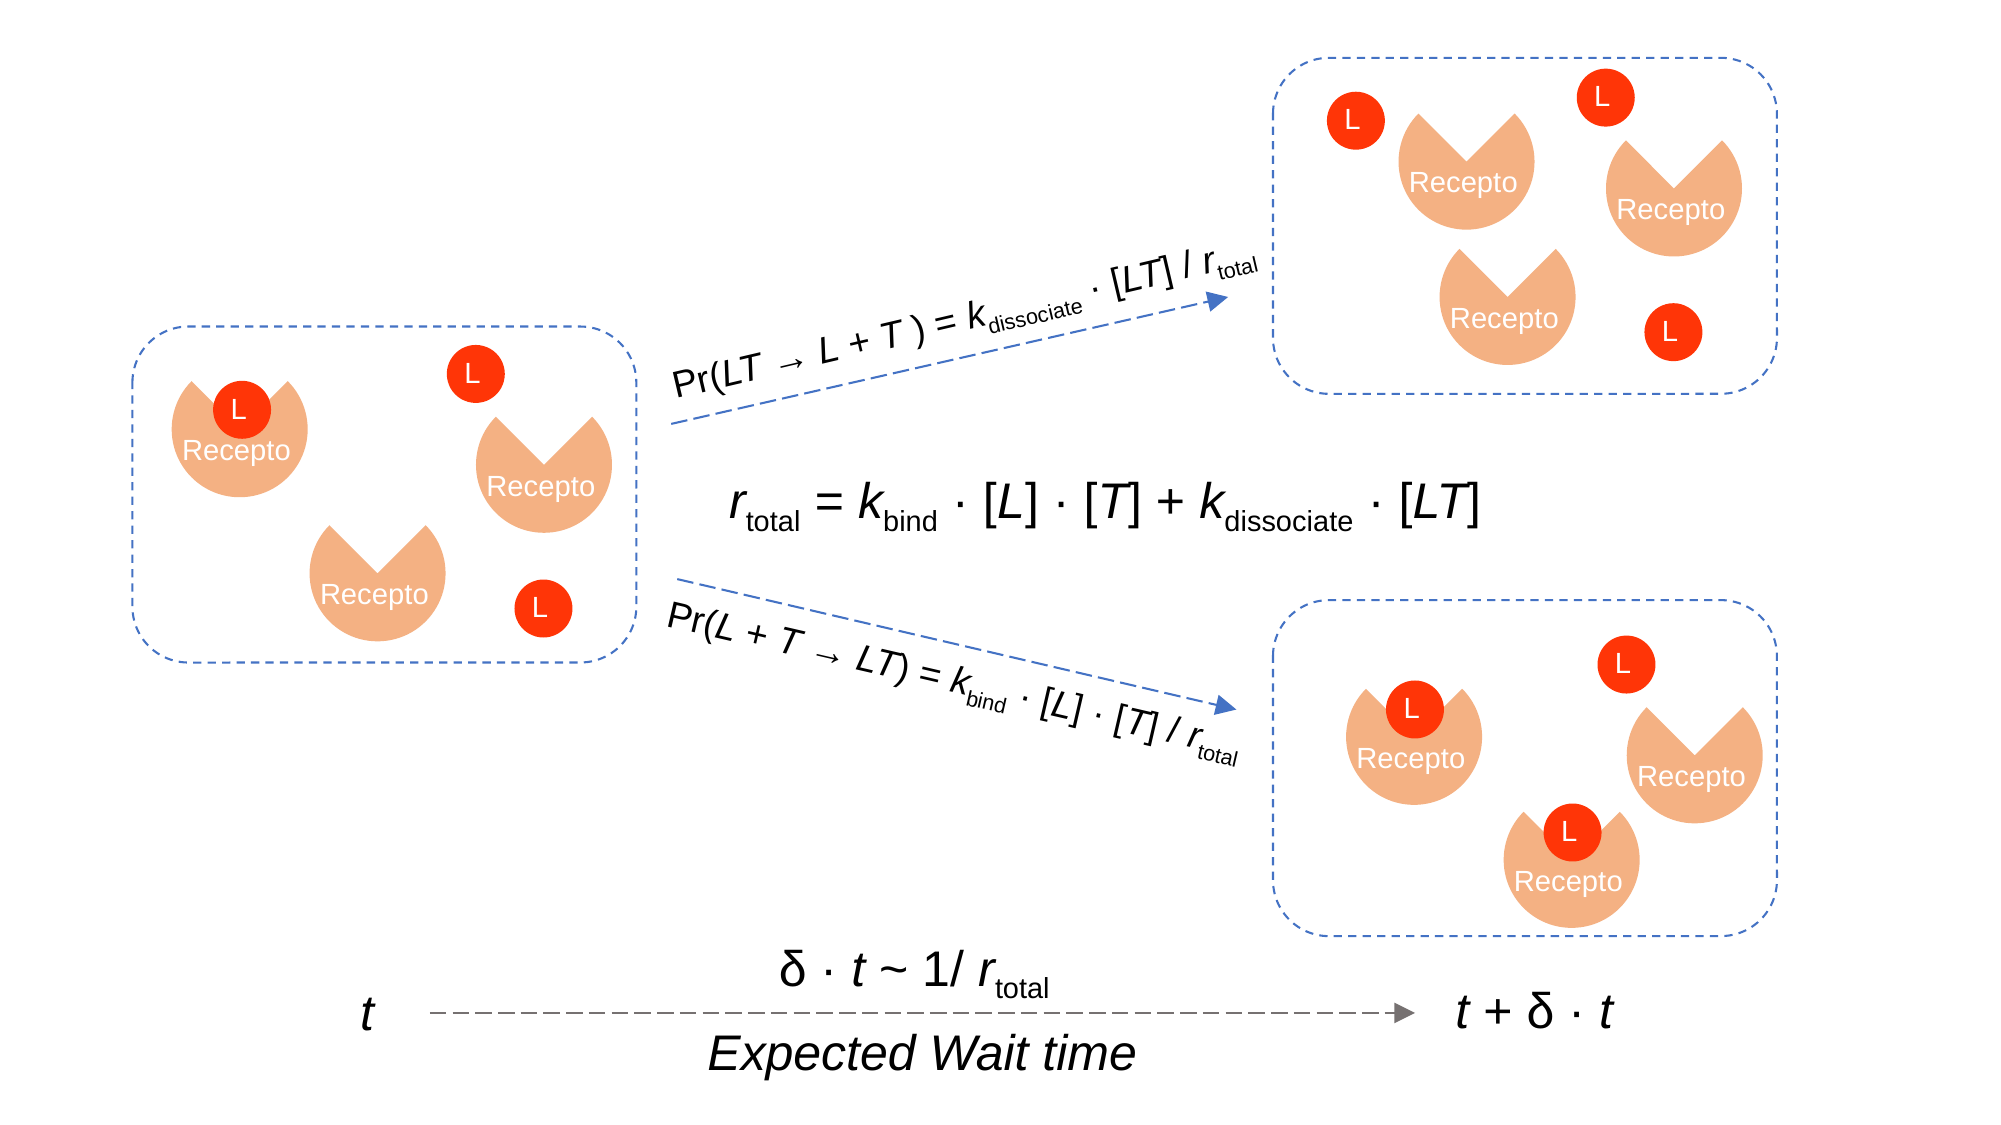

L

L

Receptor

Receptor

Receptor
Pr(LT → L + T ) = kdissociate · [LT] / rtotal

L

L

Receptor

L

Receptor
rtotal = kbind · [L] · [T] + kdissociate · [LT]

Receptor

L

L
Pr(L + T → LT) = kbind · [L] · [T] / rtotal

Receptor

L

Receptor

Receptor

L
δ · t ~ 1/ rtotal
t + δ · t
t
Expected Wait time